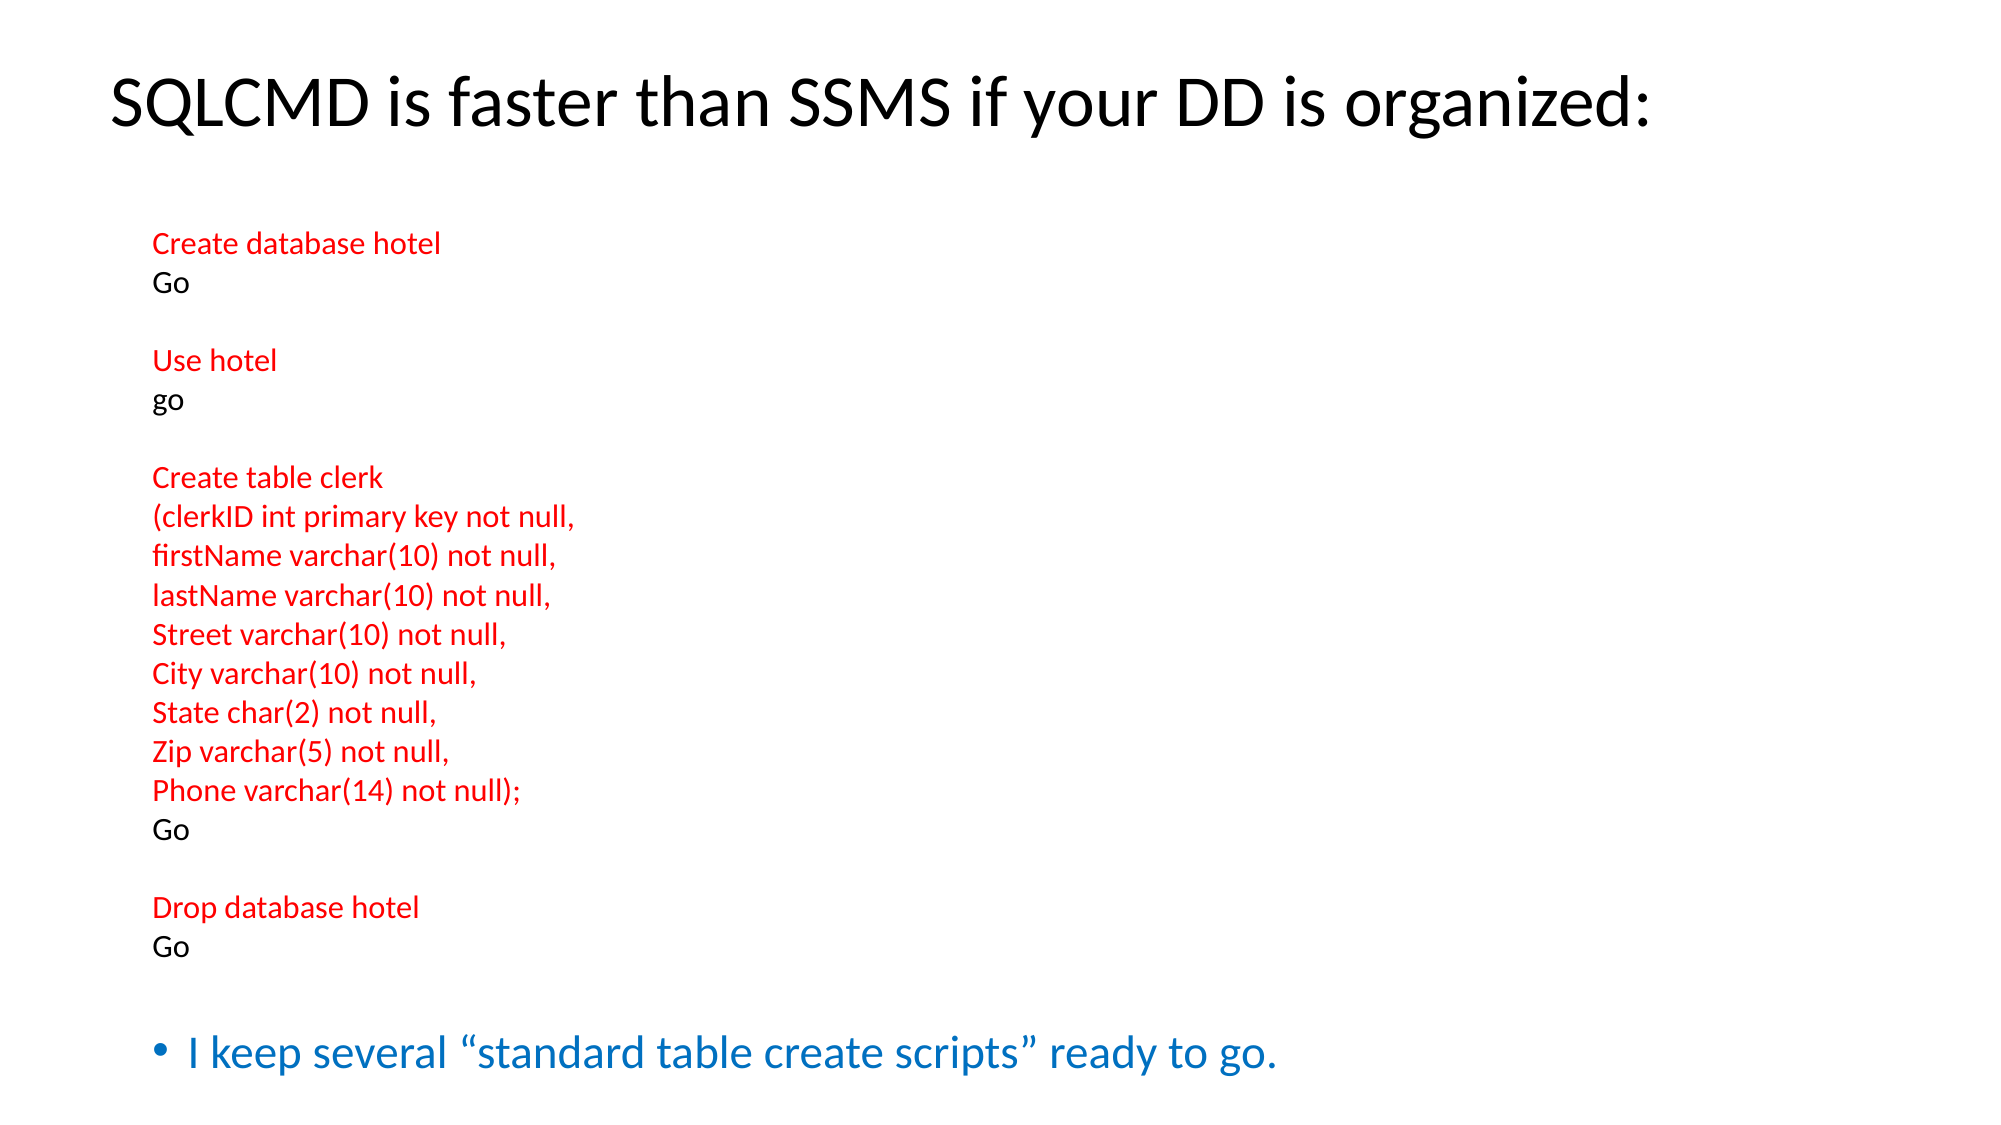

# SQLCMD is faster than SSMS if your DD is organized:
Create database hotel
Go

Use hotel
go

Create table clerk
(clerkID int primary key not null,
firstName varchar(10) not null,
lastName varchar(10) not null,
Street varchar(10) not null,
City varchar(10) not null,
State char(2) not null,
Zip varchar(5) not null,
Phone varchar(14) not null);
Go

Drop database hotel
Go

I keep several “standard table create scripts” ready to go.